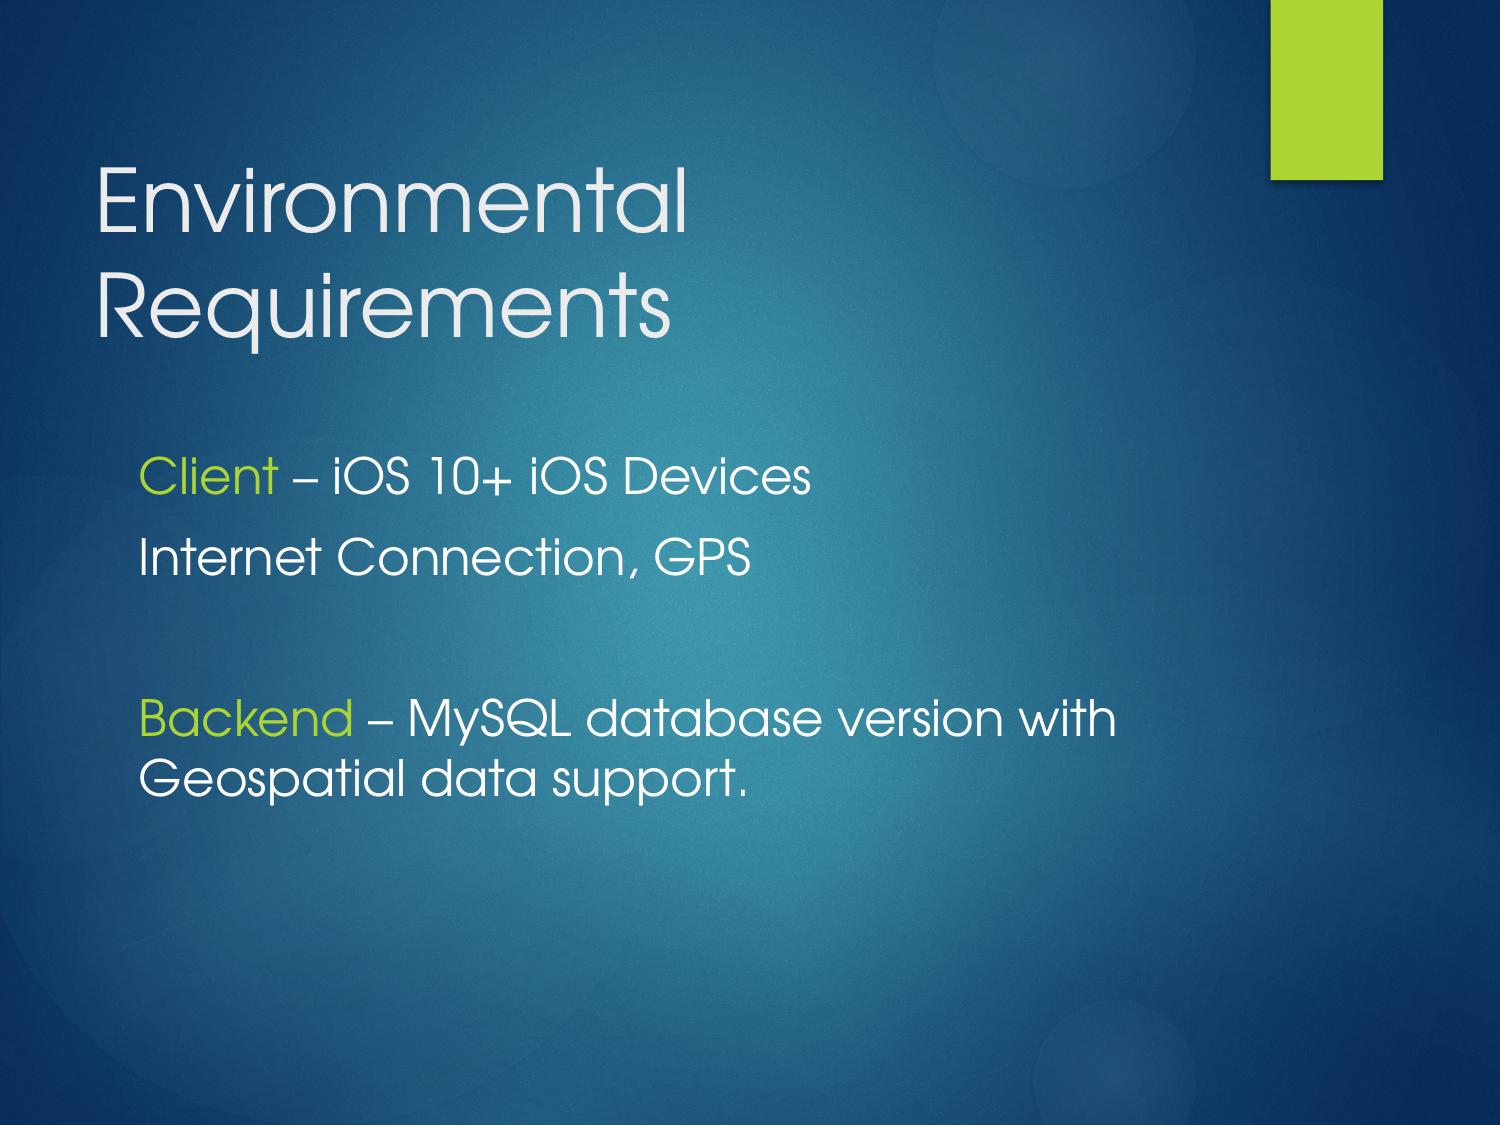

# Environmental Requirements
Client – iOS 10+ iOS Devices
Internet Connection, GPS

Backend – MySQL database version with Geospatial data support.